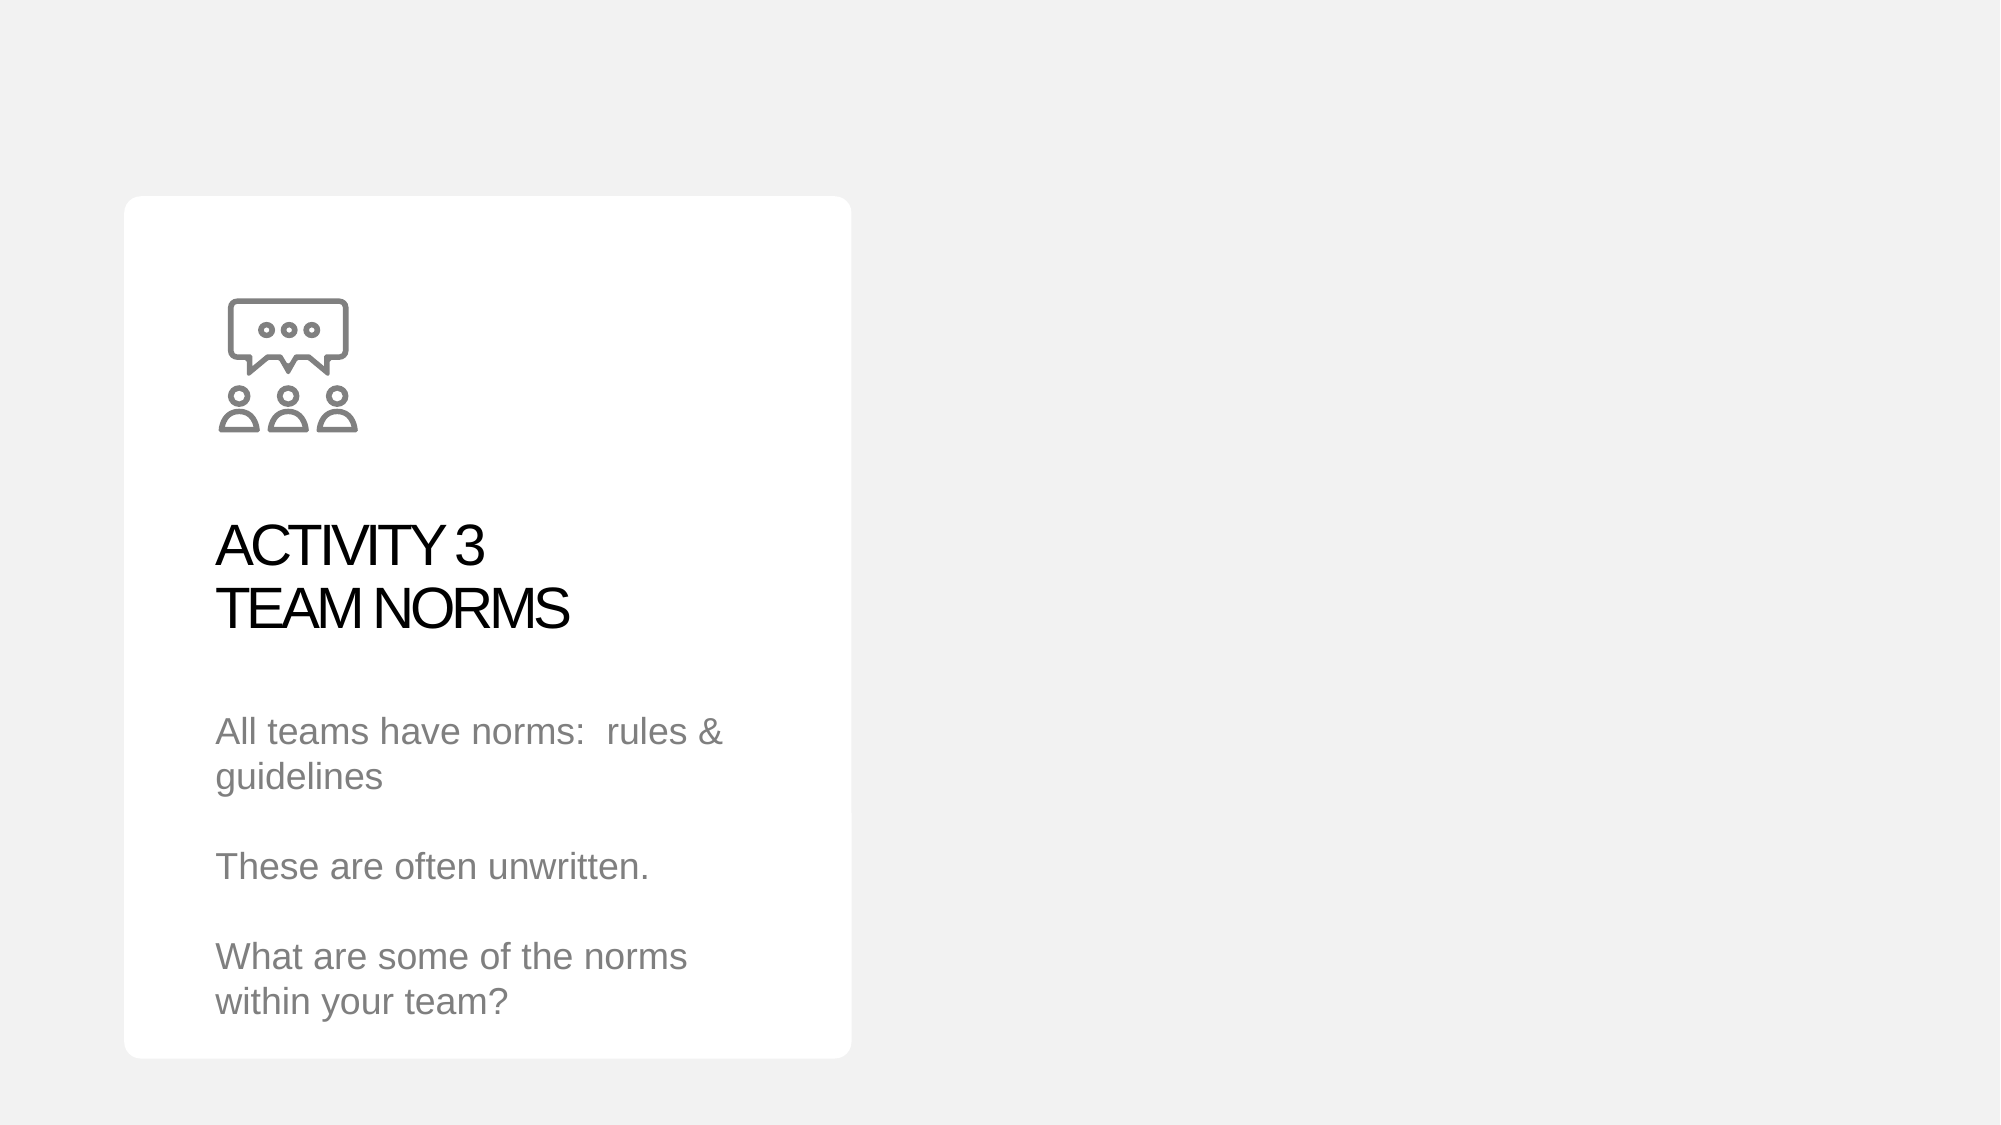

# ACTIVITY 3 TEAM NORMS
All teams have norms:  rules & guidelines

These are often unwritten.

What are some of the norms within your team?